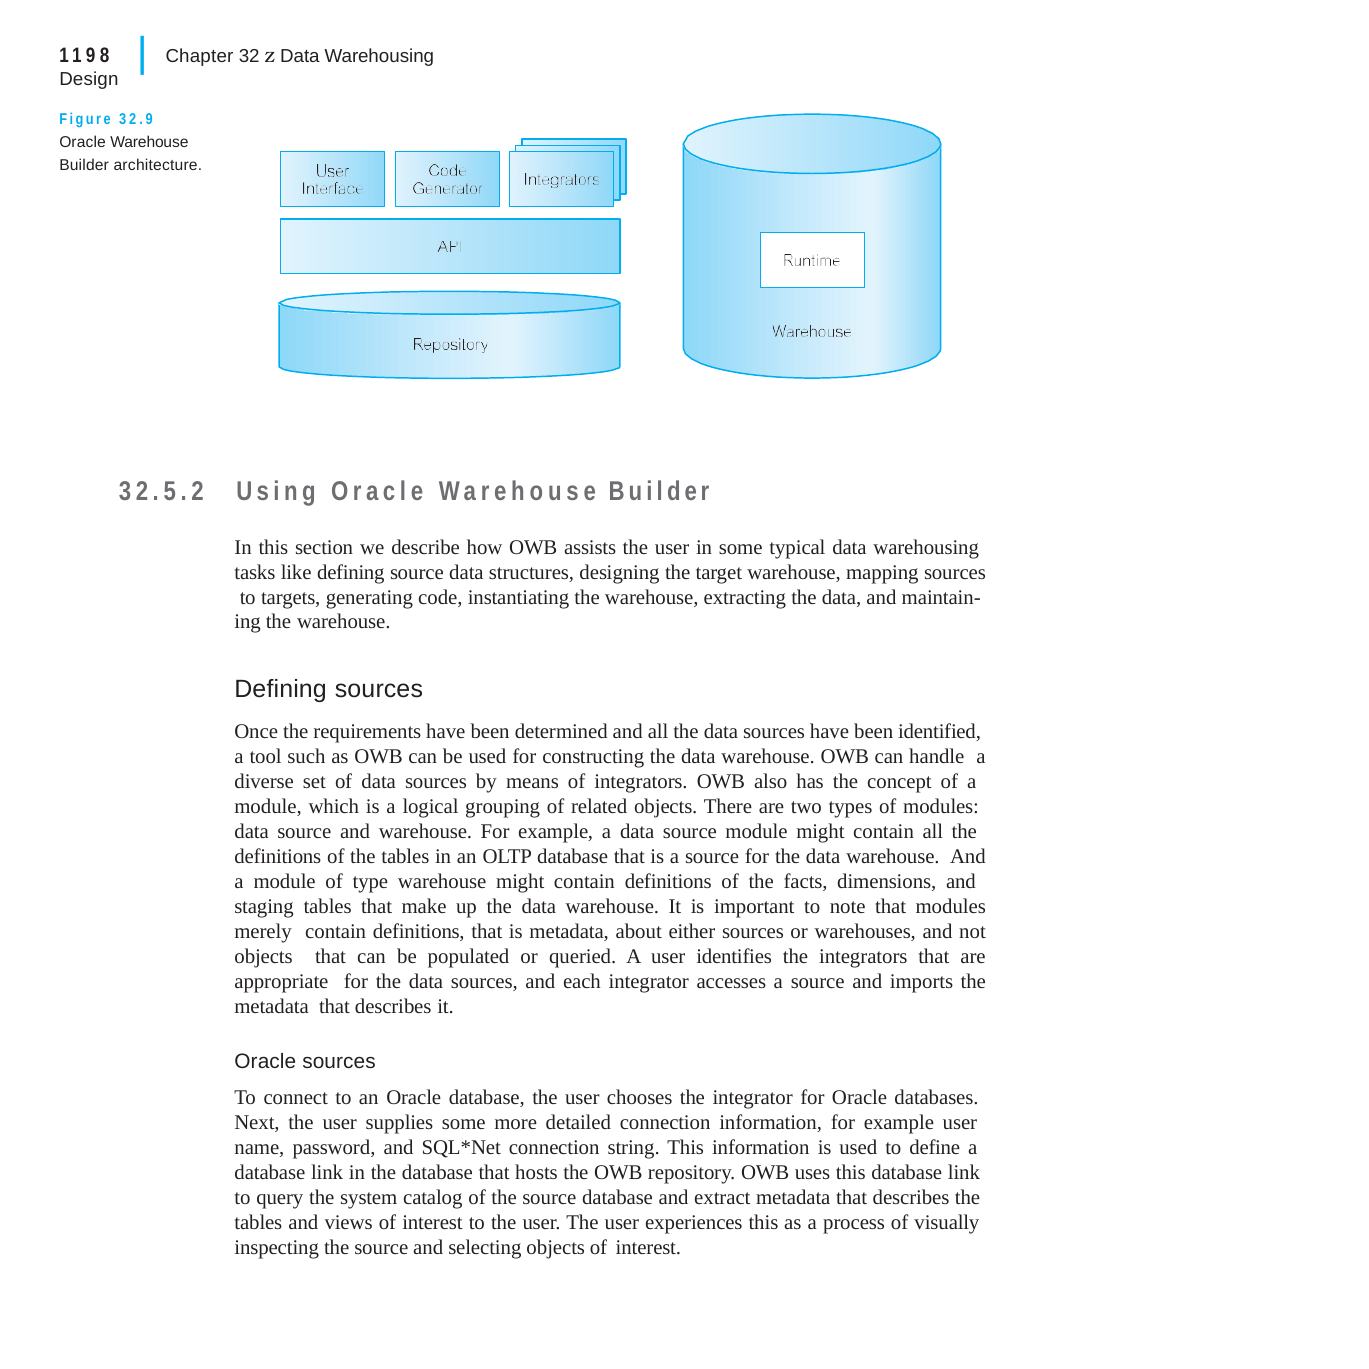

|
1198	Chapter 32 z Data Warehousing Design
Figure 32.9  Oracle Warehouse  Builder architecture.

32.5.2	Using Oracle Warehouse Builder
In this section we describe how OWB assists the user in some typical data warehousing  tasks like defining source data structures, designing the target warehouse, mapping sources  to targets, generating code, instantiating the warehouse, extracting the data, and maintain-  ing the warehouse.

Defining sources
Once the requirements have been determined and all the data sources have been identified,  a tool such as OWB can be used for constructing the data warehouse. OWB can handle  a diverse set of data sources by means of integrators. OWB also has the concept of a  module, which is a logical grouping of related objects. There are two types of modules:  data source and warehouse. For example, a data source module might contain all the  definitions of the tables in an OLTP database that is a source for the data warehouse.  And a module of type warehouse might contain definitions of the facts, dimensions, and  staging tables that make up the data warehouse. It is important to note that modules merely  contain definitions, that is metadata, about either sources or warehouses, and not objects  that can be populated or queried. A user identifies the integrators that are appropriate  for the data sources, and each integrator accesses a source and imports the metadata  that describes it.

Oracle sources
To connect to an Oracle database, the user chooses the integrator for Oracle databases.  Next, the user supplies some more detailed connection information, for example user  name, password, and SQL*Net connection string. This information is used to define a  database link in the database that hosts the OWB repository. OWB uses this database link  to query the system catalog of the source database and extract metadata that describes the  tables and views of interest to the user. The user experiences this as a process of visually  inspecting the source and selecting objects of interest.